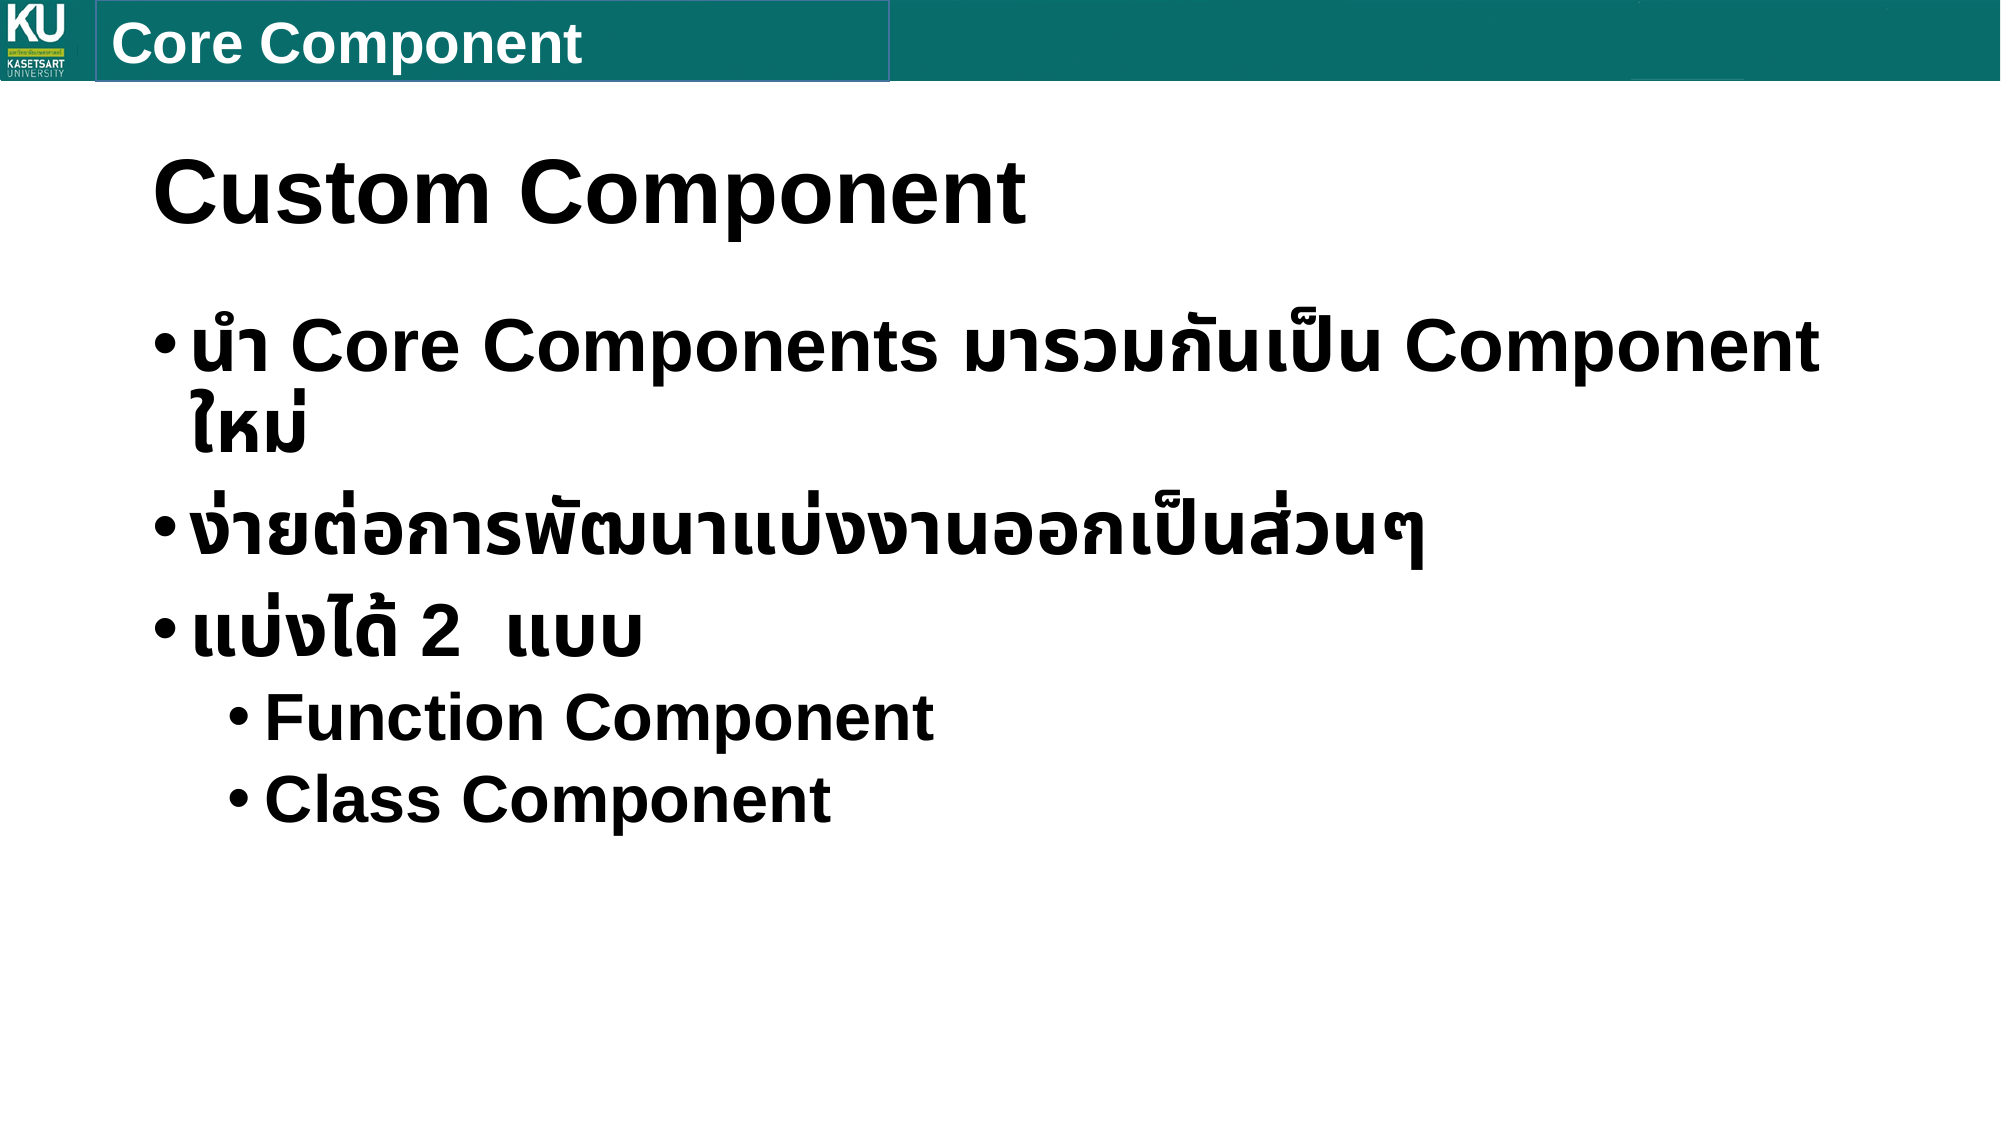

Core Component
# Custom Component
นำ Core Components มารวมกันเป็น Component ใหม่
ง่ายต่อการพัฒนาแบ่งงานออกเป็นส่วนๆ
แบ่งได้ 2  แบบ
Function Component
Class Component